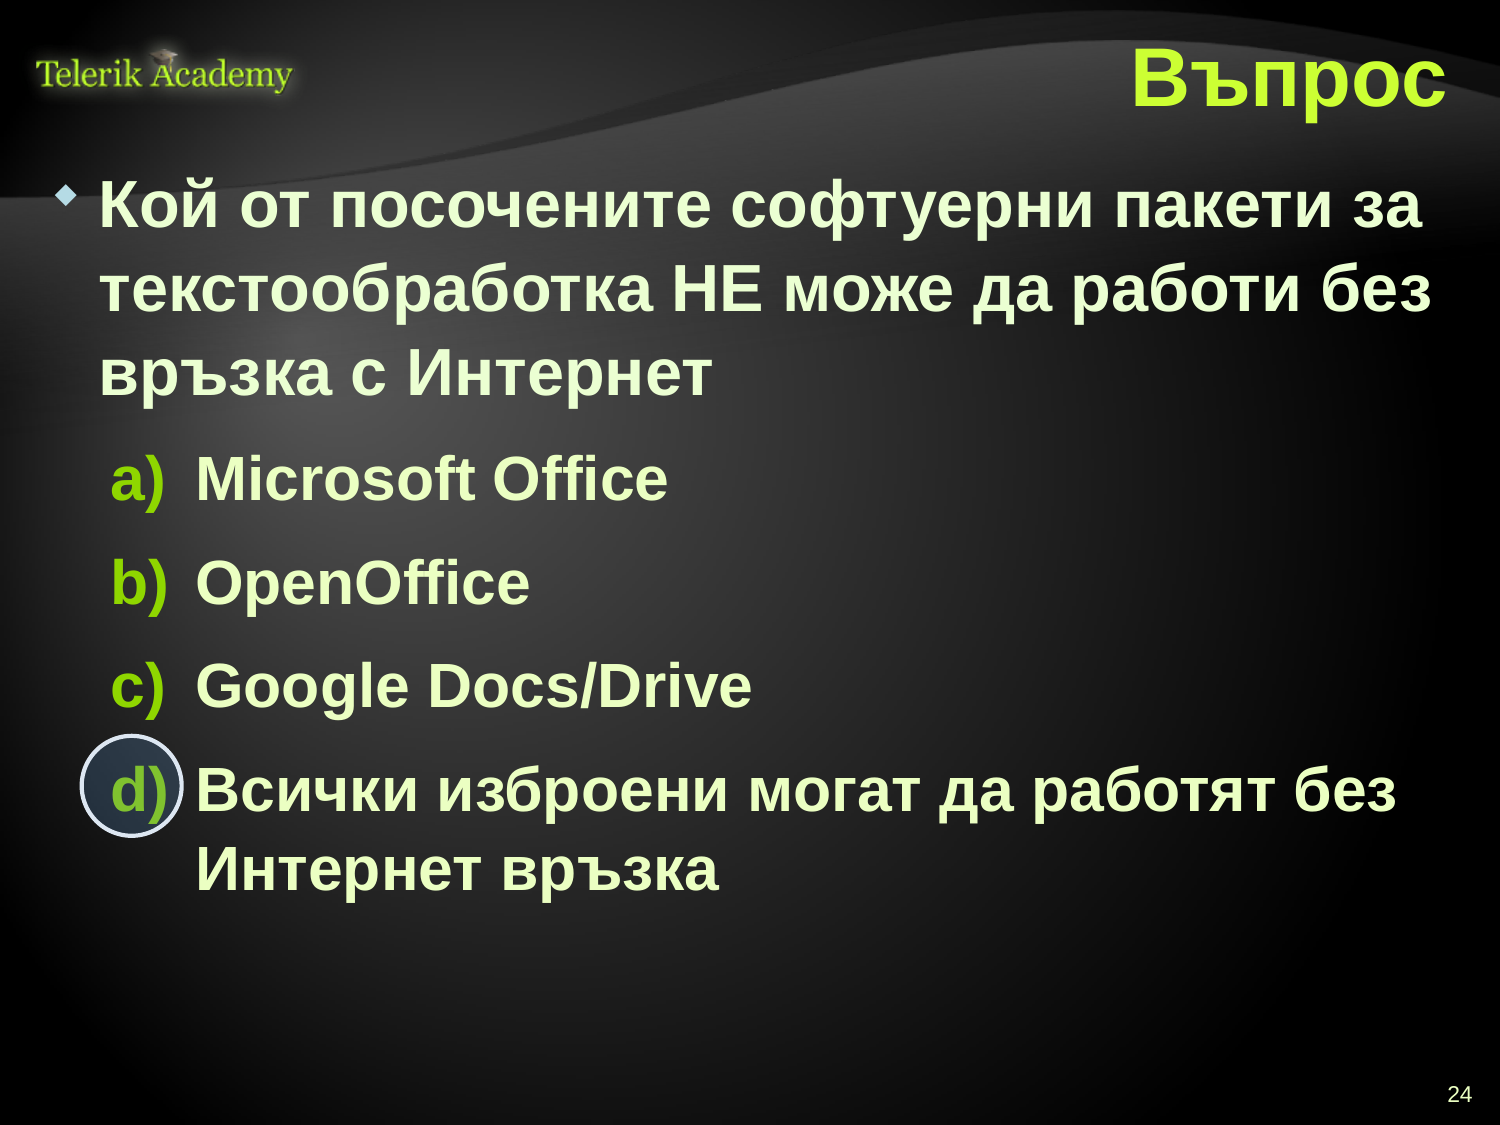

# Въпрос
Кой от посочените софтуерни пакети за текстообработка НЕ може да работи без връзка с Интернет
Microsoft Office
OpenOffice
Google Docs/Drive
Всички изброени могат да работят без Интернет връзка

24